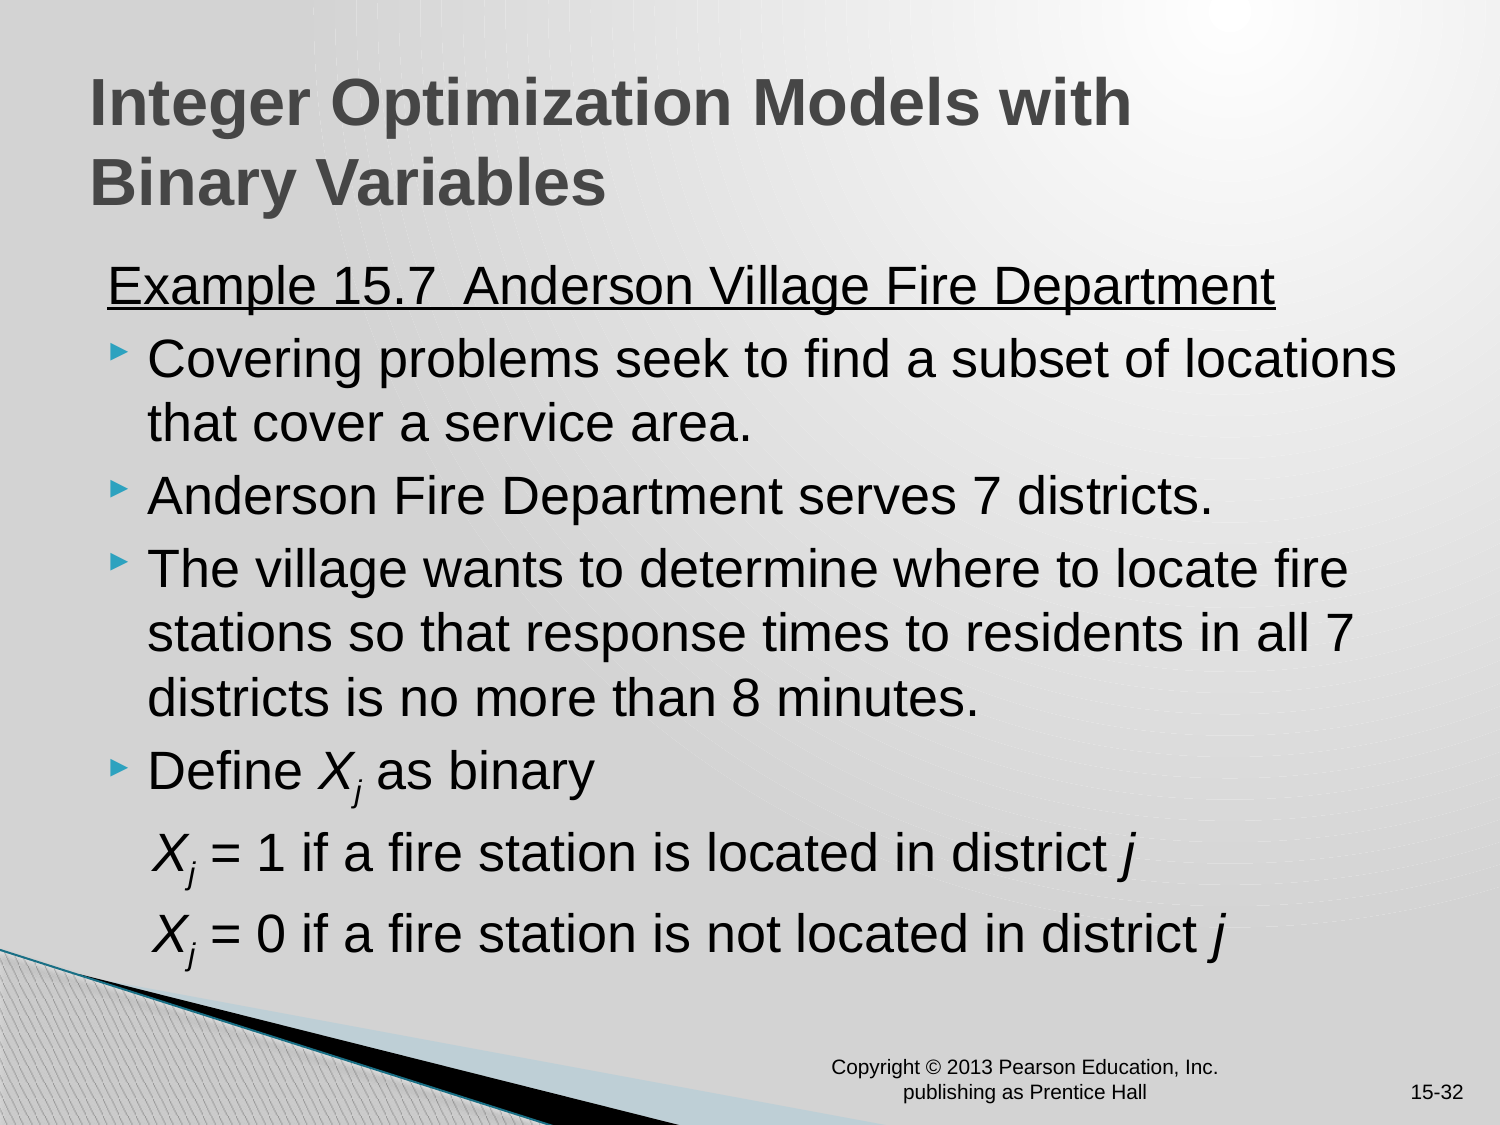

# Integer Optimization Models with Binary Variables
Example 15.7  Anderson Village Fire Department
Covering problems seek to find a subset of locations that cover a service area.
Anderson Fire Department serves 7 districts.
The village wants to determine where to locate fire stations so that response times to residents in all 7 districts is no more than 8 minutes.
Define Xj as binary
   Xj = 1 if a fire station is located in district j
   Xj = 0 if a fire station is not located in district j

Copyright © 2013 Pearson Education, Inc. publishing as Prentice Hall
15-32